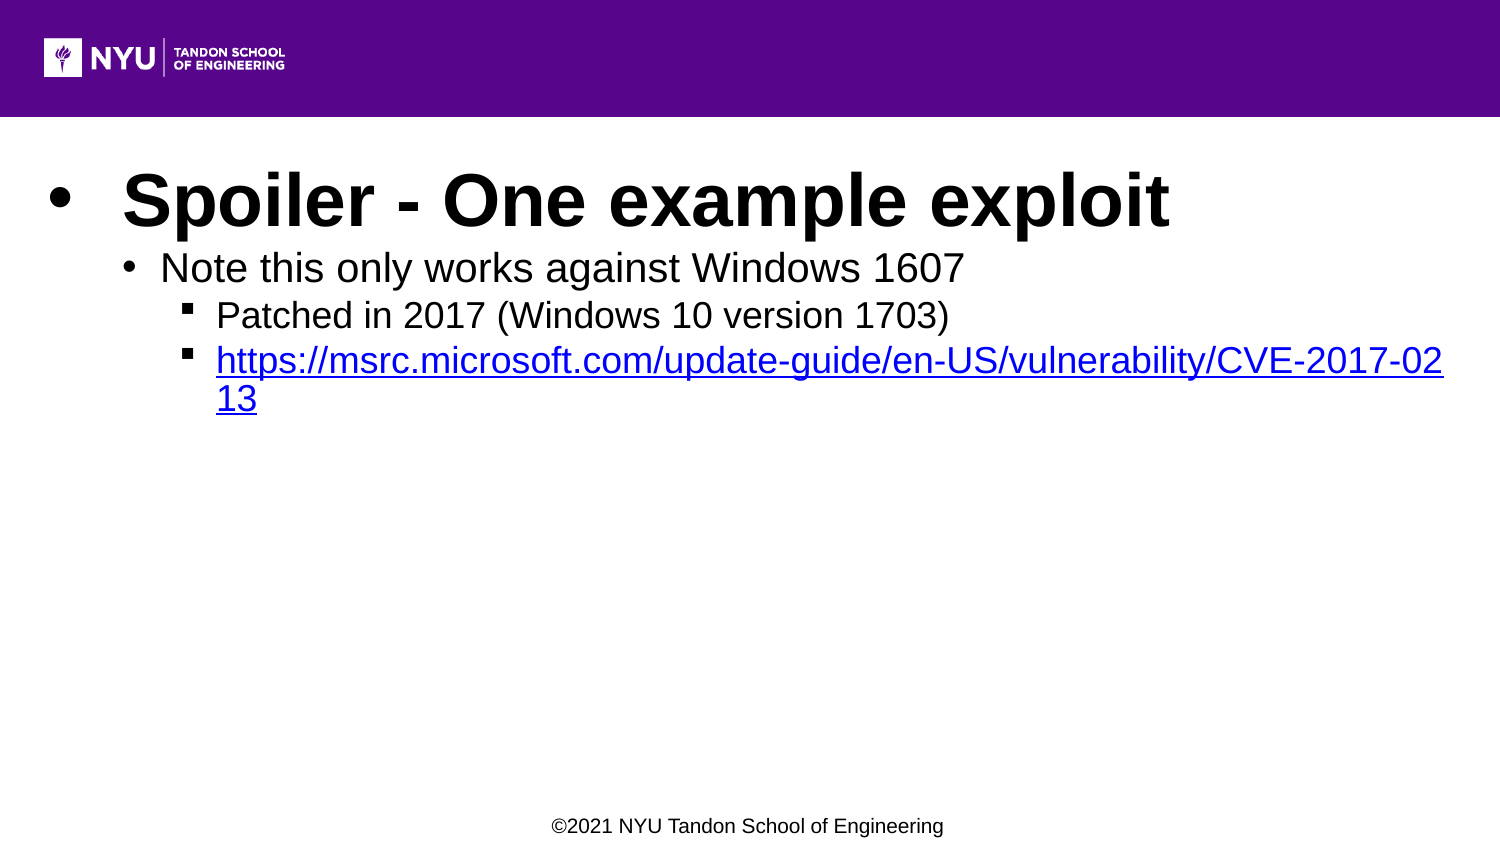

Spoiler - One example exploit
Note this only works against Windows 1607
Patched in 2017 (Windows 10 version 1703)
https://msrc.microsoft.com/update-guide/en-US/vulnerability/CVE-2017-0213